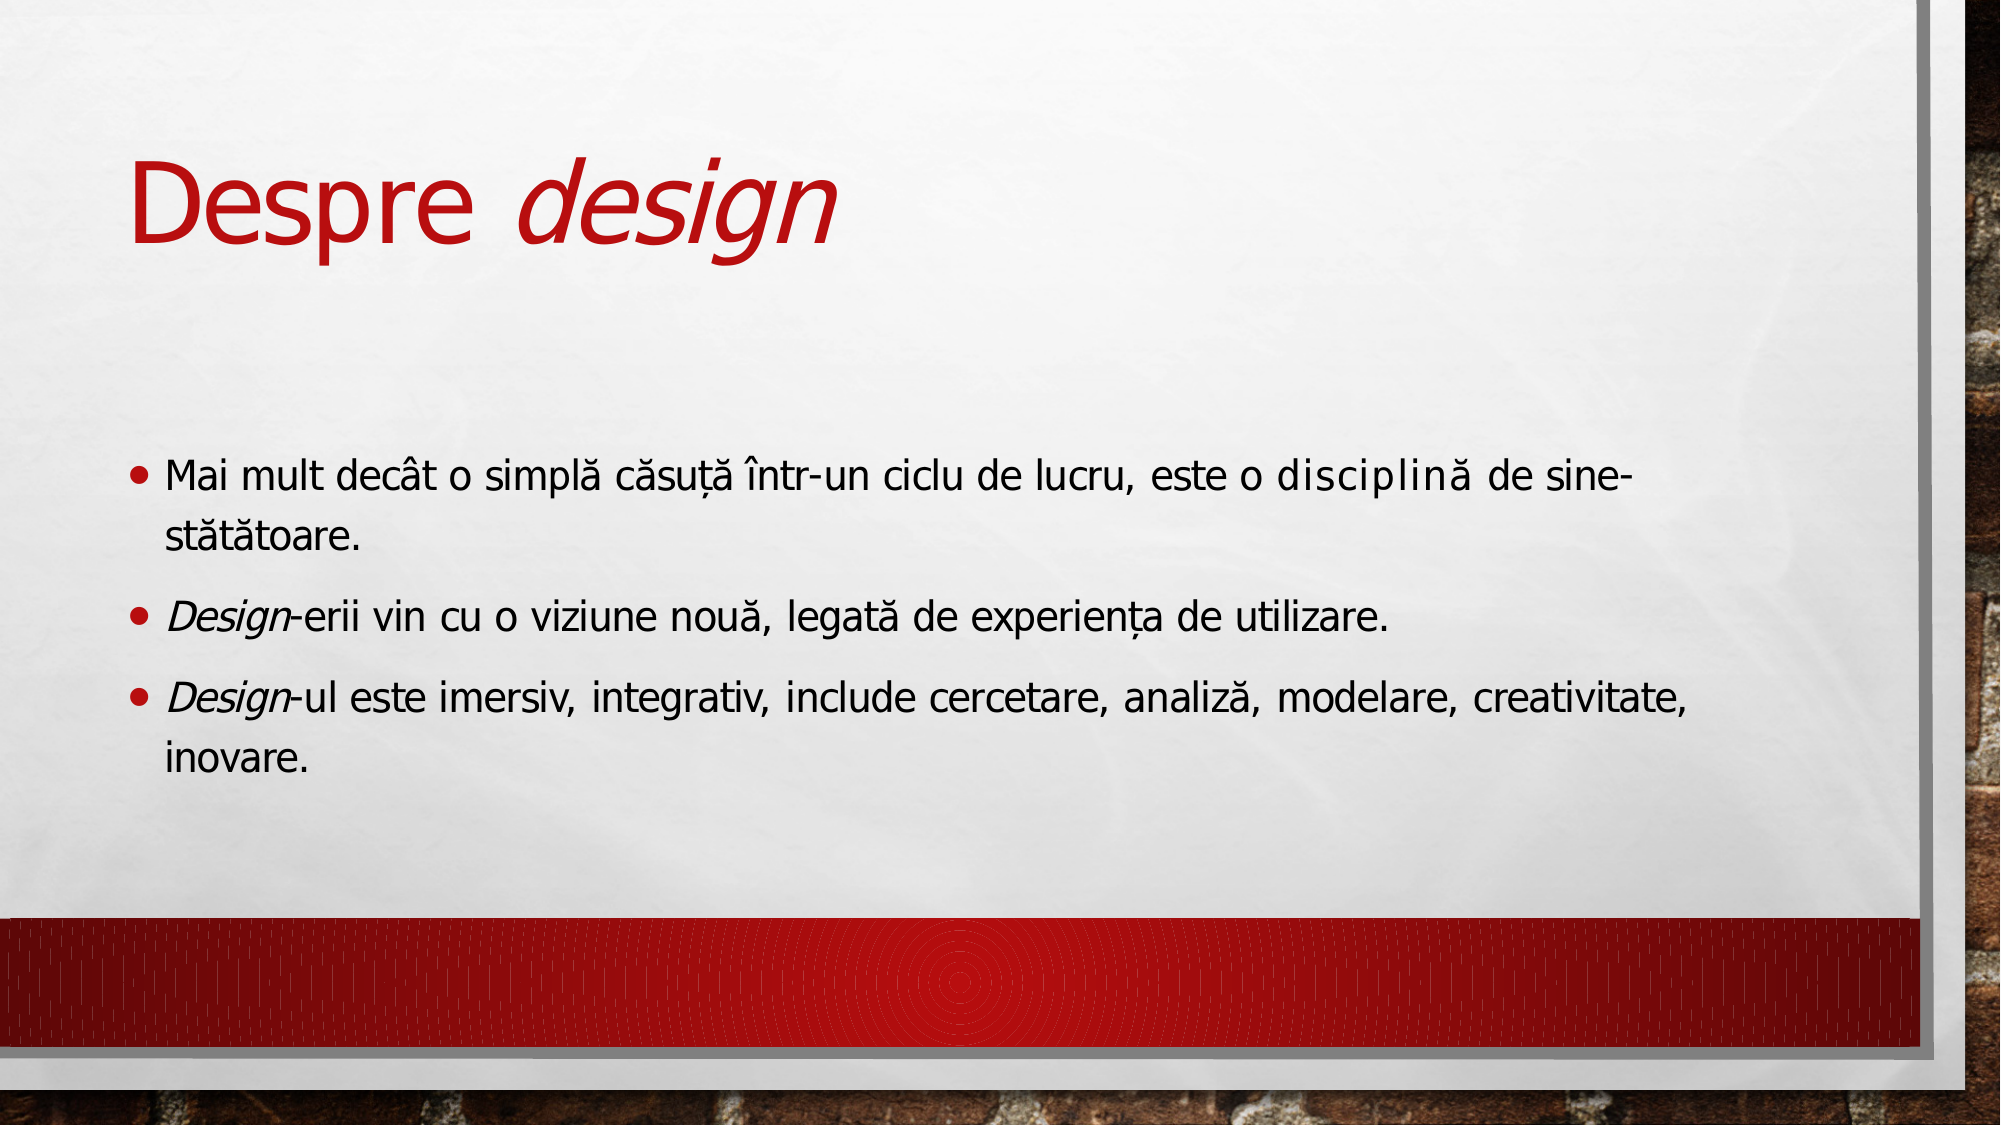

# Despre design
Mai mult decât o simplă căsuță într-un ciclu de lucru, este o disciplină de sine-stătătoare.
Design-erii vin cu o viziune nouă, legată de experiența de utilizare.
Design-ul este imersiv, integrativ, include cercetare, analiză, modelare, creativitate, inovare.